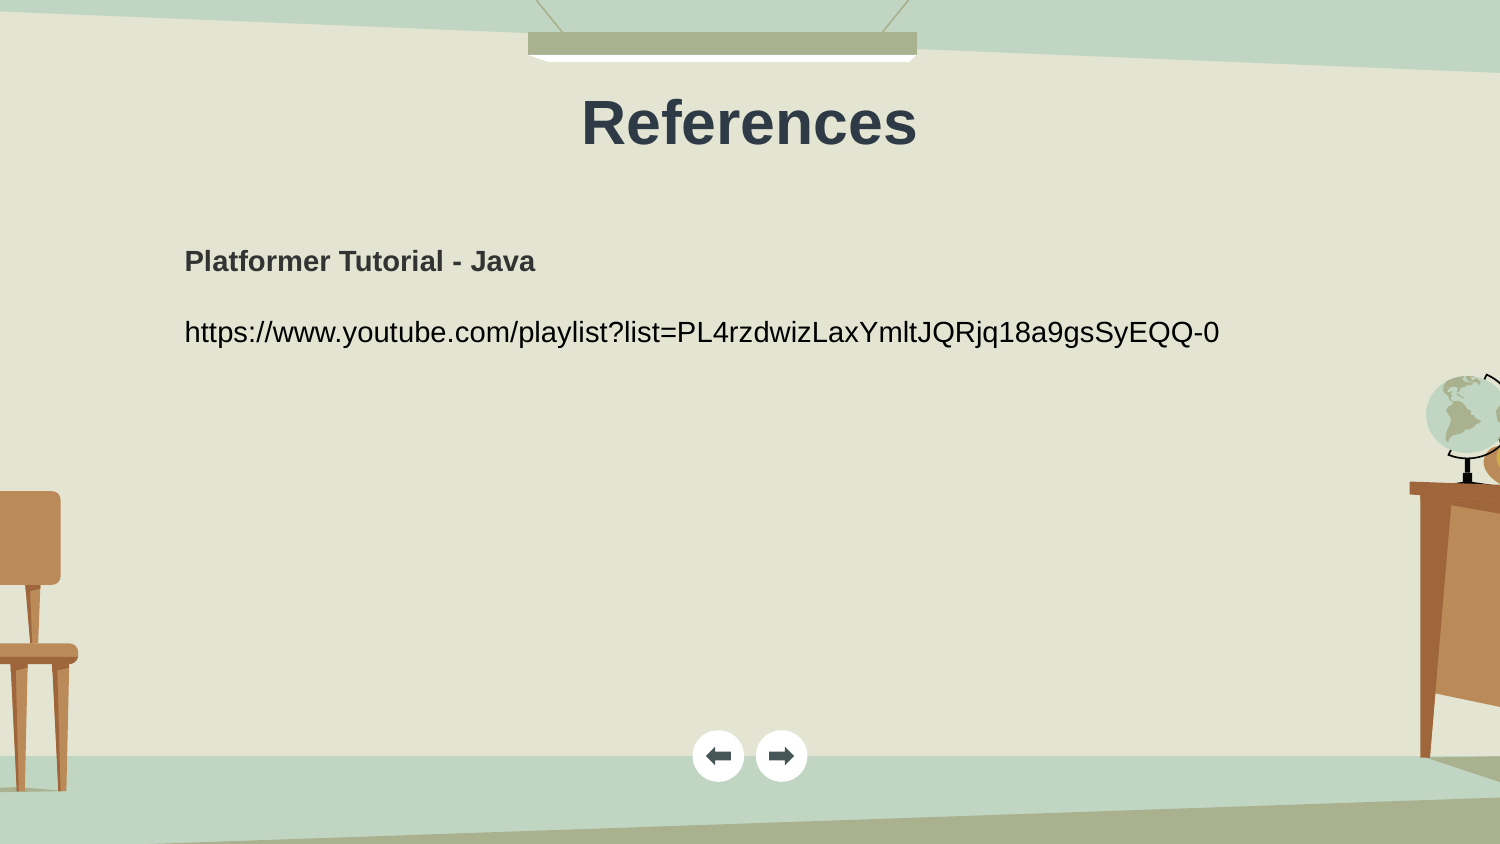

# References
Platformer Tutorial - Java

https://www.youtube.com/playlist?list=PL4rzdwizLaxYmltJQRjq18a9gsSyEQQ-0